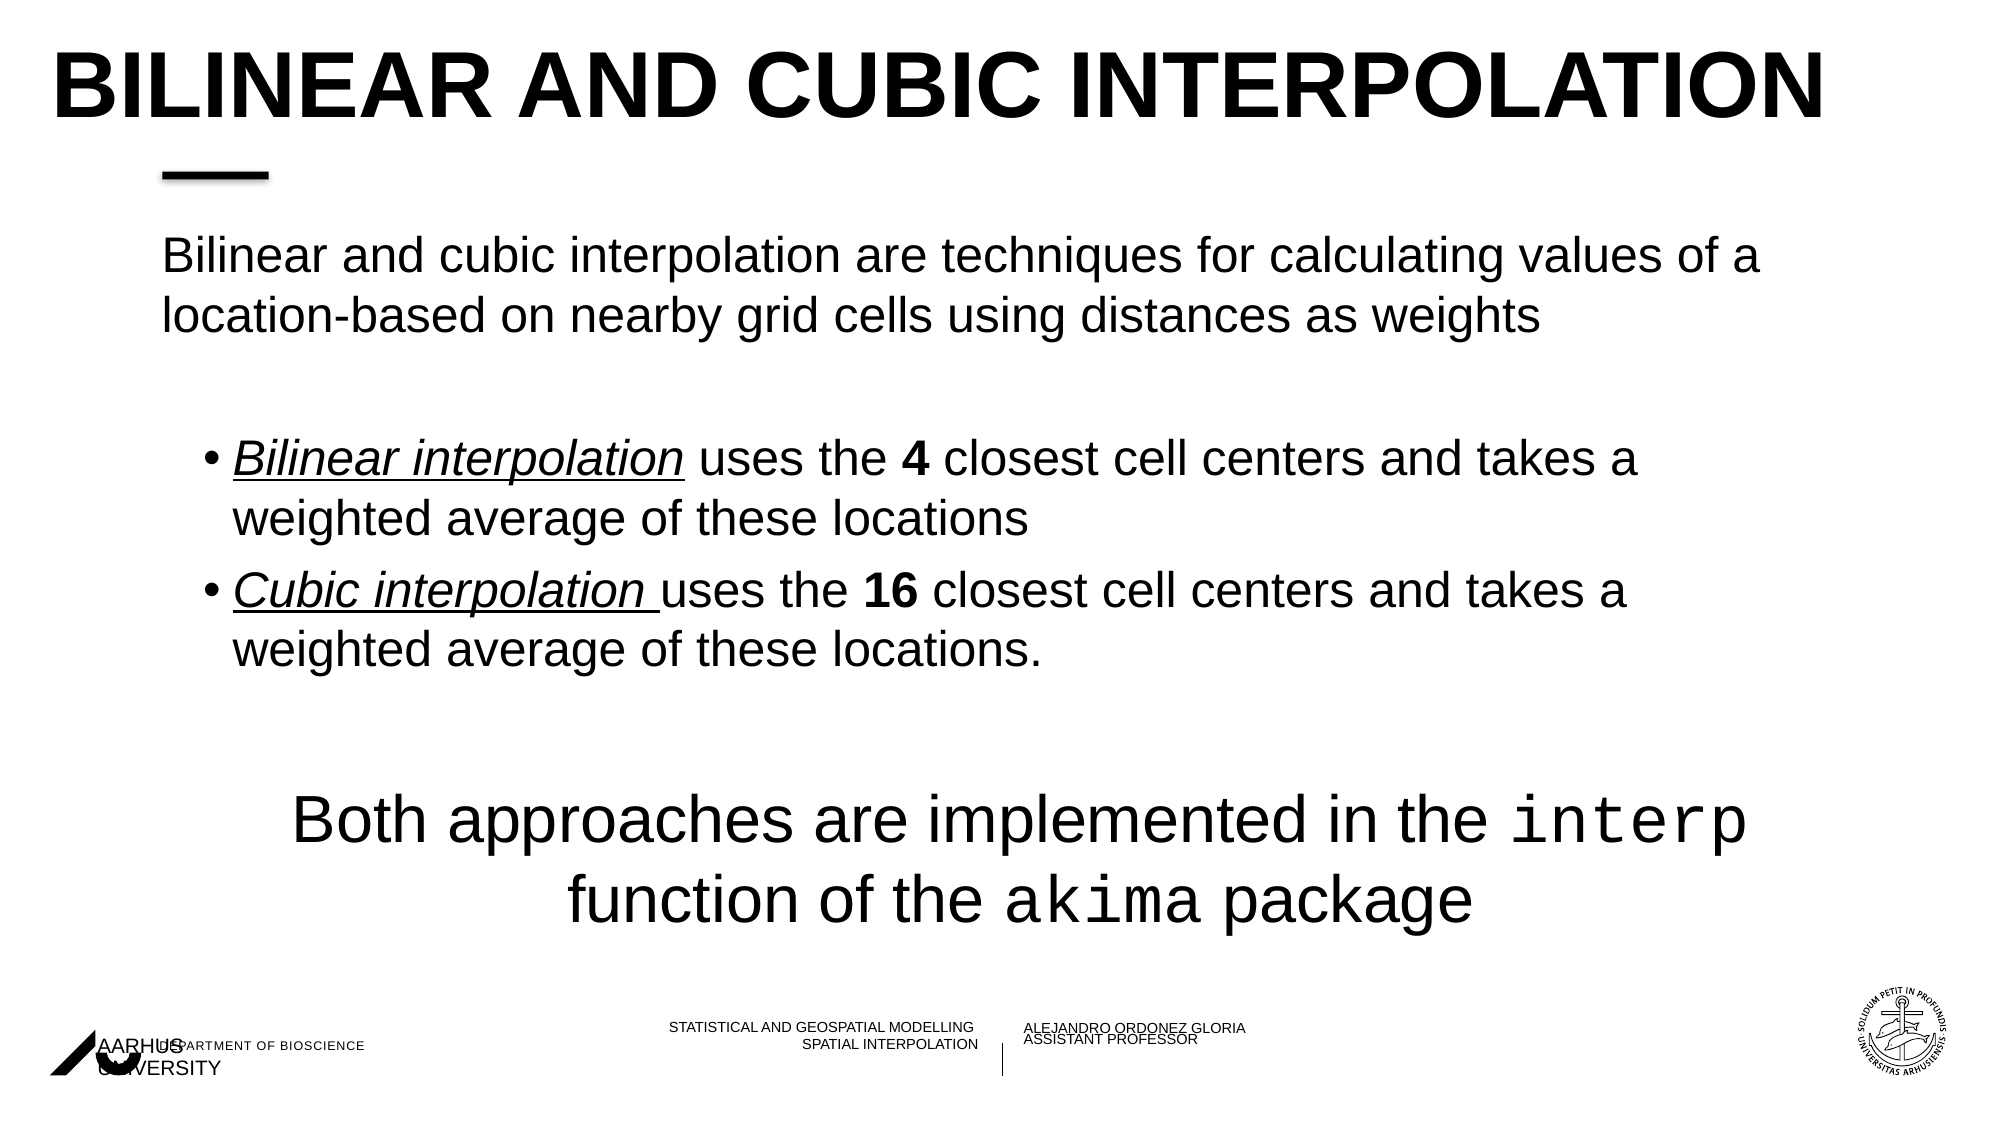

# Bilinear and cubic interpolation
Bilinear and cubic interpolation are techniques for calculating values of a location-based on nearby grid cells using distances as weights

Bilinear interpolation uses the 4 closest cell centers and takes a weighted average of these locations
Cubic interpolation uses the 16 closest cell centers and takes a weighted average of these locations.

Both approaches are implemented in the interp function of the akima package

22/11/202227/08/2018